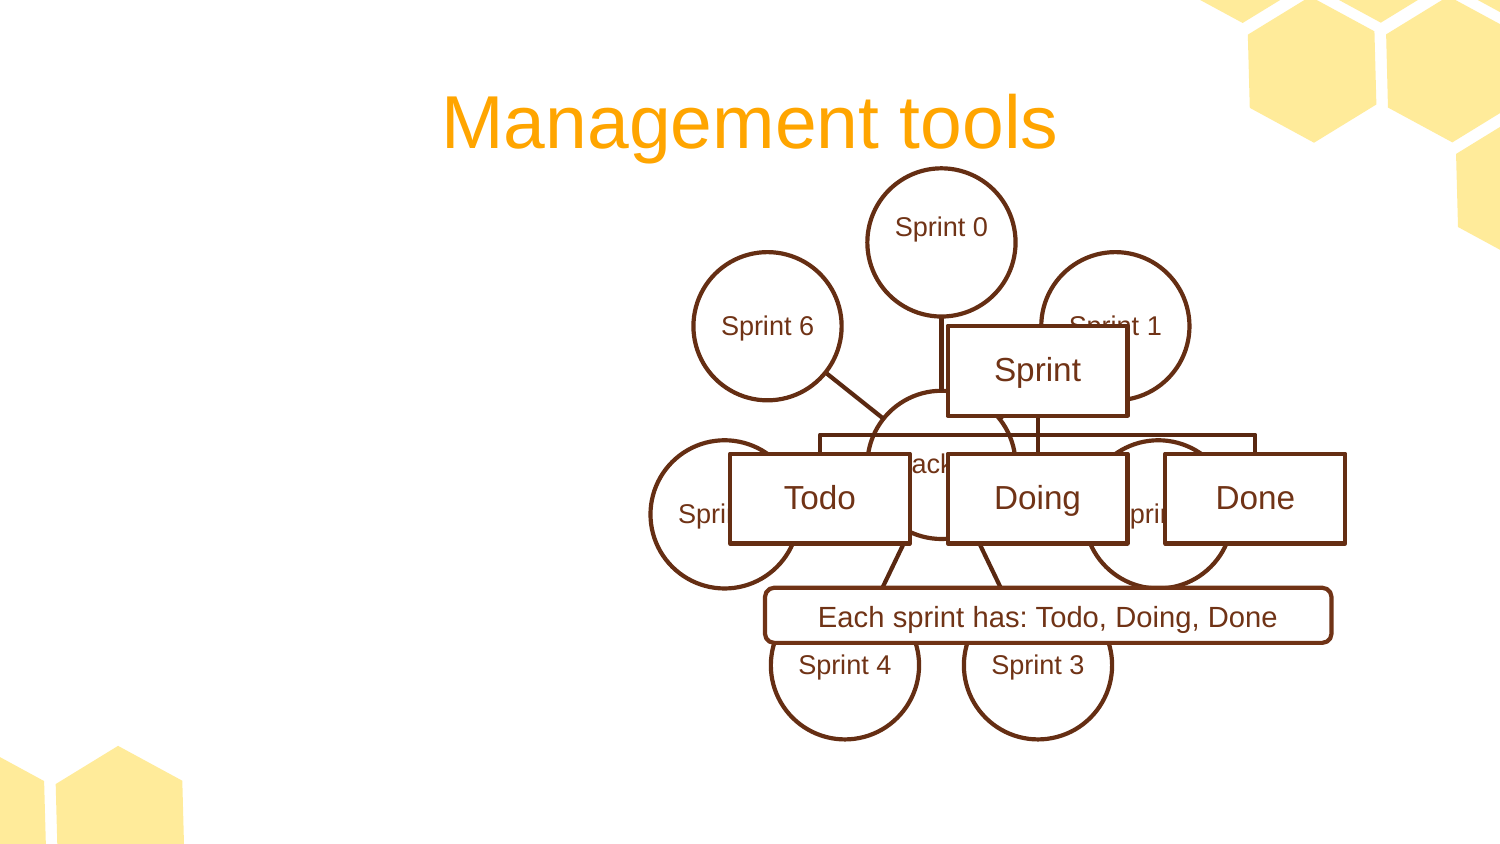

# Management tools
Backlog

Sprint 0

Sprint 1

Sprint 2

Sprint 3

Sprint 4

Sprint 5

Sprint 6
Sprint
Todo
Doing
Done
Each sprint has: Todo, Doing, Done